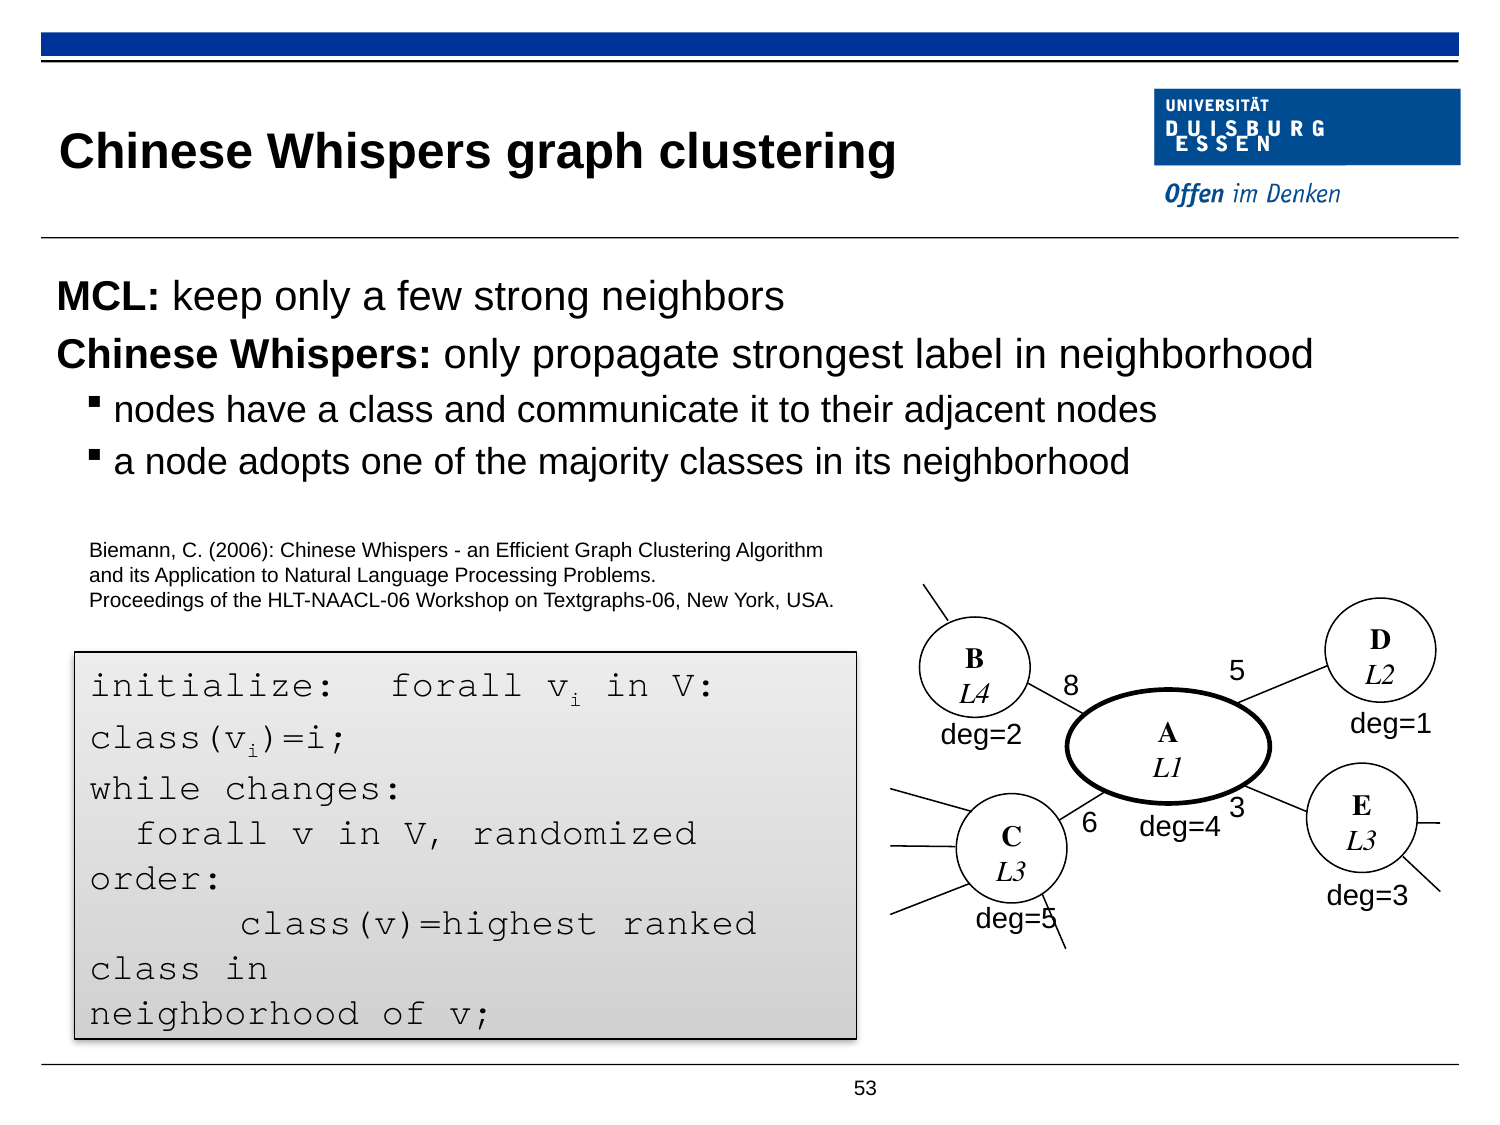

# Chinese Whispers graph clustering
MCL: keep only a few strong neighbors
Chinese Whispers: only propagate strongest label in neighborhood
nodes have a class and communicate it to their adjacent nodes
a node adopts one of the majority classes in its neighborhood

Biemann, C. (2006): Chinese Whispers - an Efficient Graph Clustering Algorithm
and its Application to Natural Language Processing Problems.
Proceedings of the HLT-NAACL-06 Workshop on Textgraphs-06, New York, USA.

D
L2

B
L4

5
8

A
L1

deg=1
deg=2
E
L3

3

C
L3

6
deg=4

deg=3

deg=5

initialize:	forall vi in V: class(vi)=i;
while changes:
  forall v in V, randomized order:
	class(v)=highest ranked class in 			neighborhood of v;